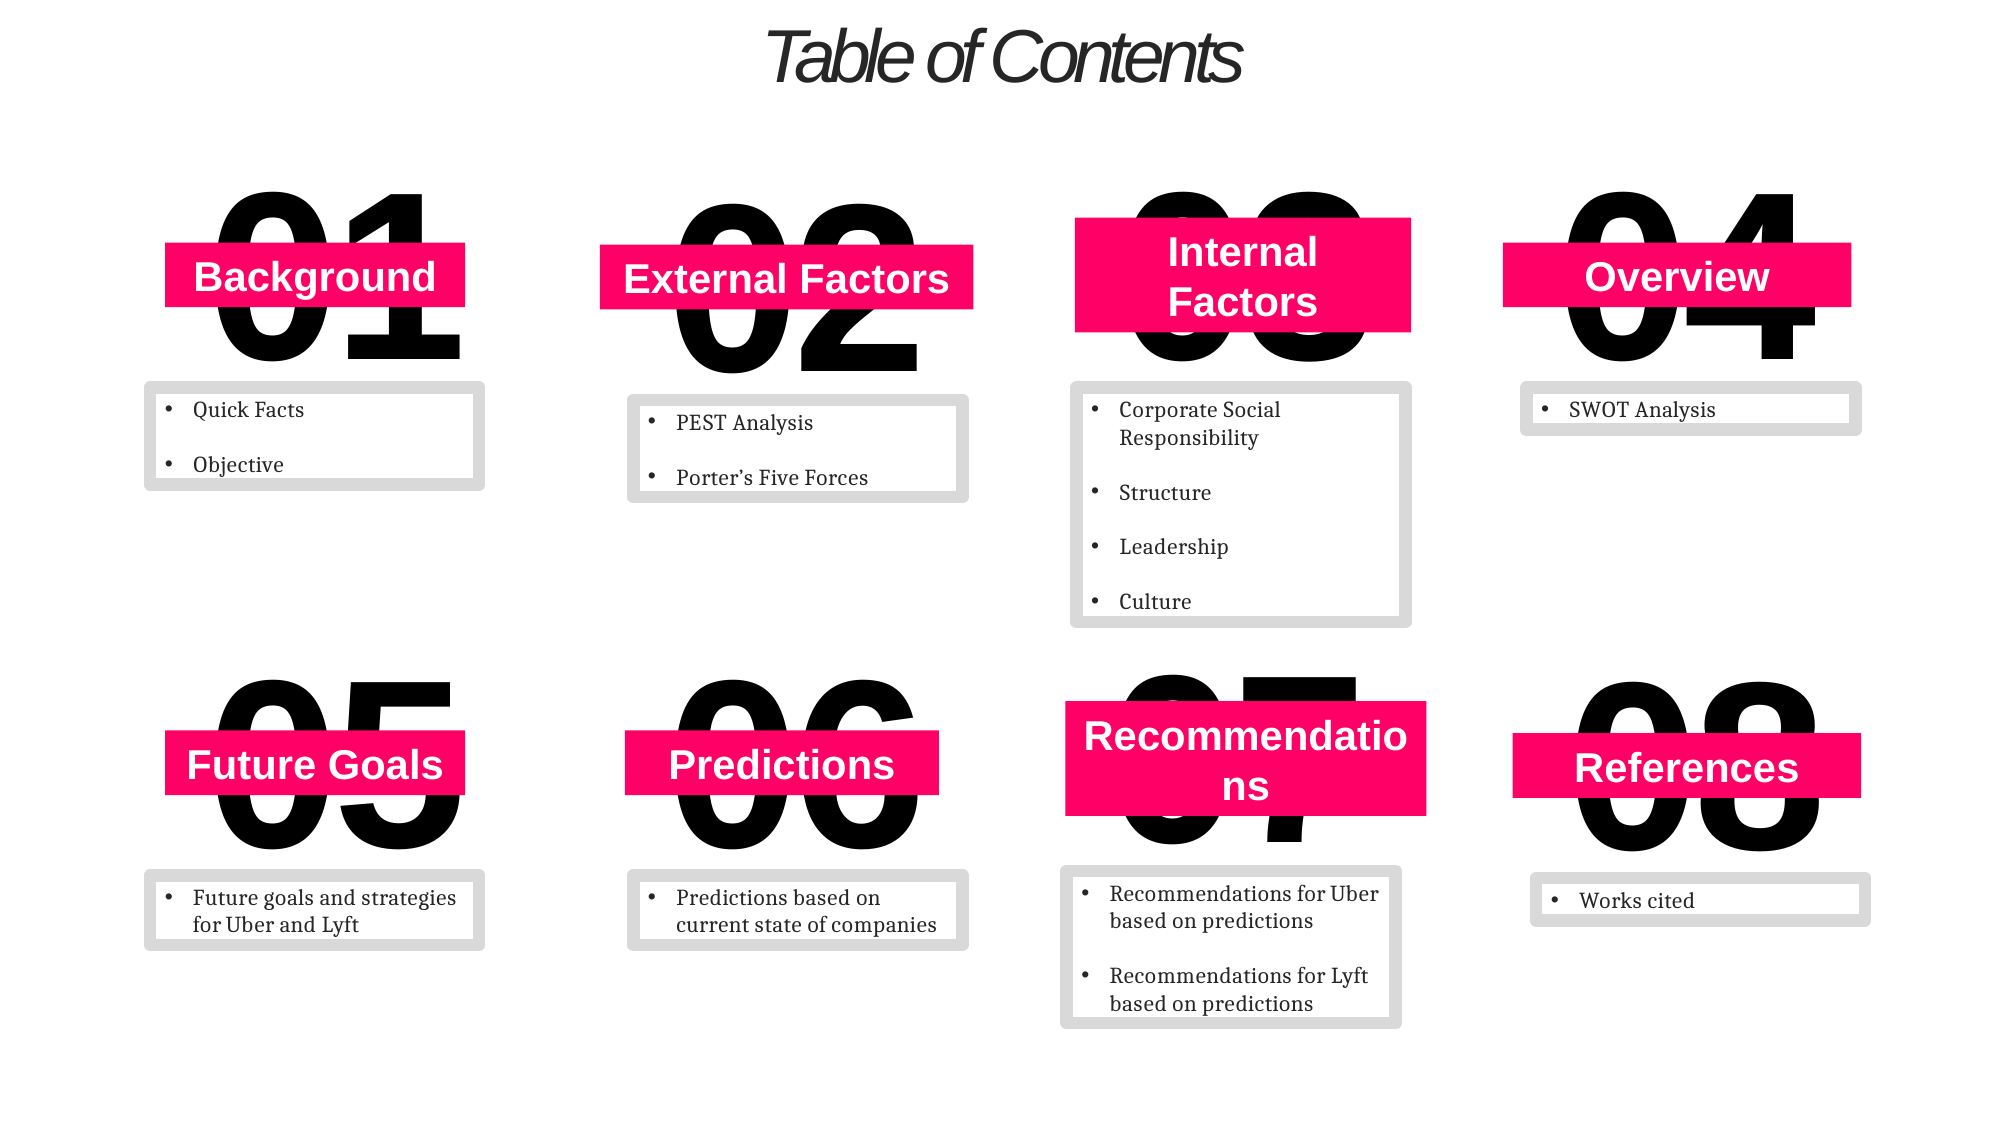

Table of Contents
01
03
04
02
Background
Internal Factors
Overview
External Factors
Quick Facts

Objective
Corporate Social Responsibility

Structure

Leadership

Culture
SWOT Analysis
PEST Analysis

Porter’s Five Forces
07
05
06
08
Recommendations
Future Goals
Predictions
References
Recommendations for Uber based on predictions

Recommendations for Lyft based on predictions
Future goals and strategies for Uber and Lyft
Predictions based on current state of companies
Works cited